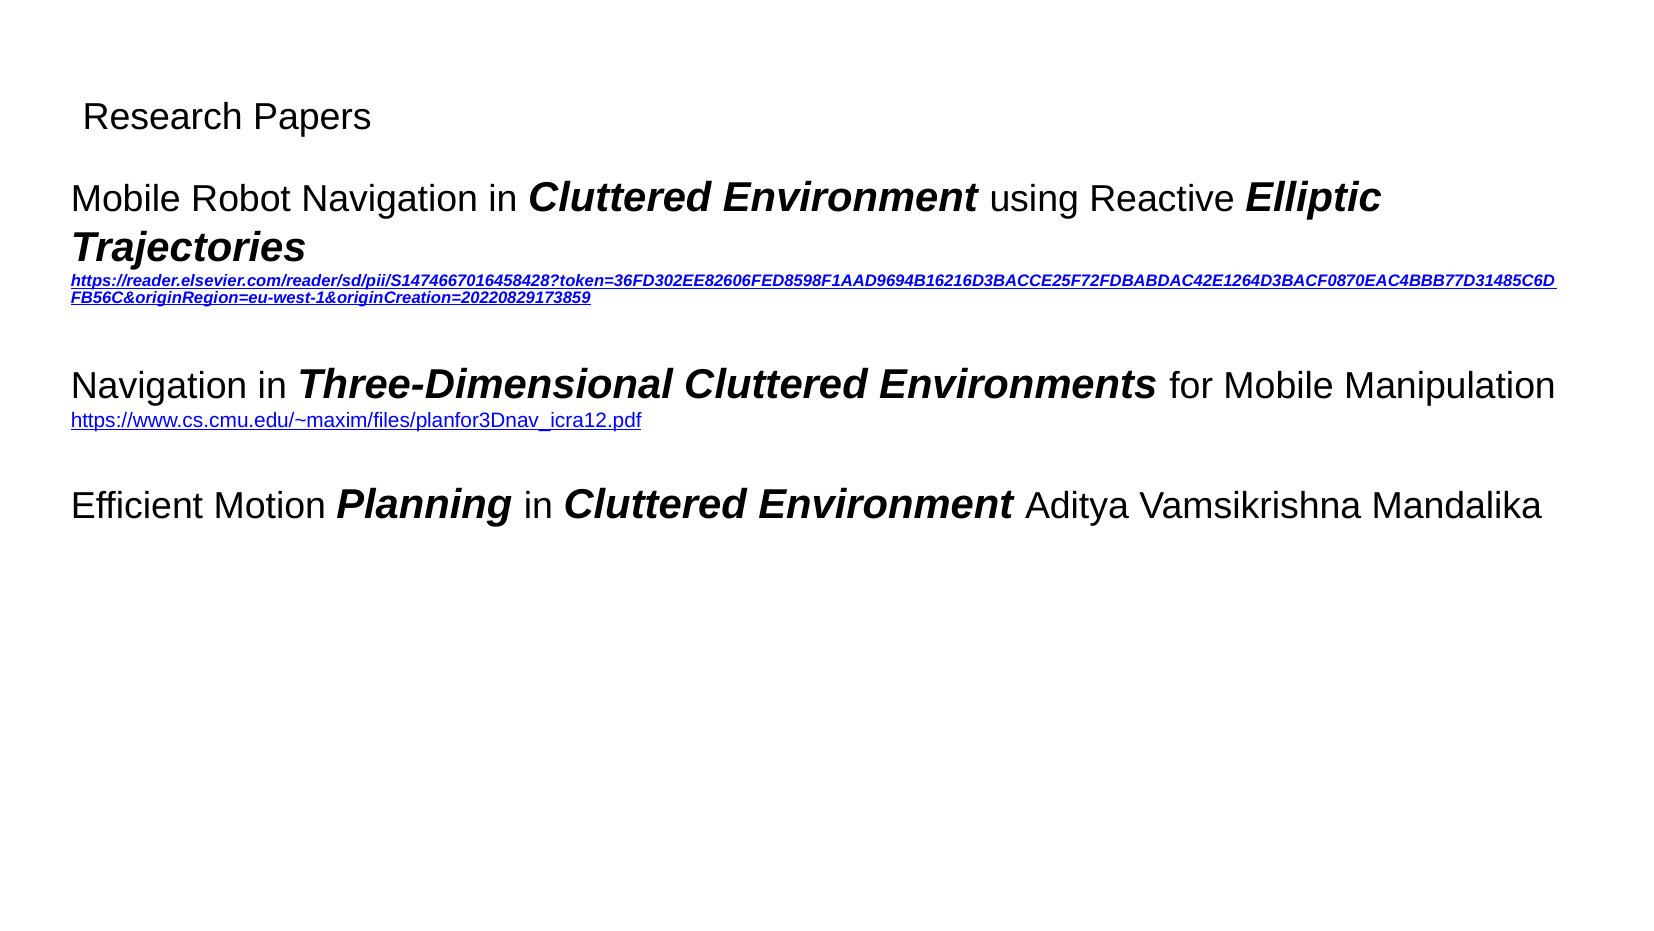

# Research Papers
Mobile Robot Navigation in Cluttered Environment using Reactive Elliptic Trajectories
https://reader.elsevier.com/reader/sd/pii/S1474667016458428?token=36FD302EE82606FED8598F1AAD9694B16216D3BACCE25F72FDBABDAC42E1264D3BACF0870EAC4BBB77D31485C6DFB56C&originRegion=eu-west-1&originCreation=20220829173859

Navigation in Three-Dimensional Cluttered Environments for Mobile Manipulation
https://www.cs.cmu.edu/~maxim/files/planfor3Dnav_icra12.pdf

Efficient Motion Planning in Cluttered Environment Aditya Vamsikrishna Mandalika